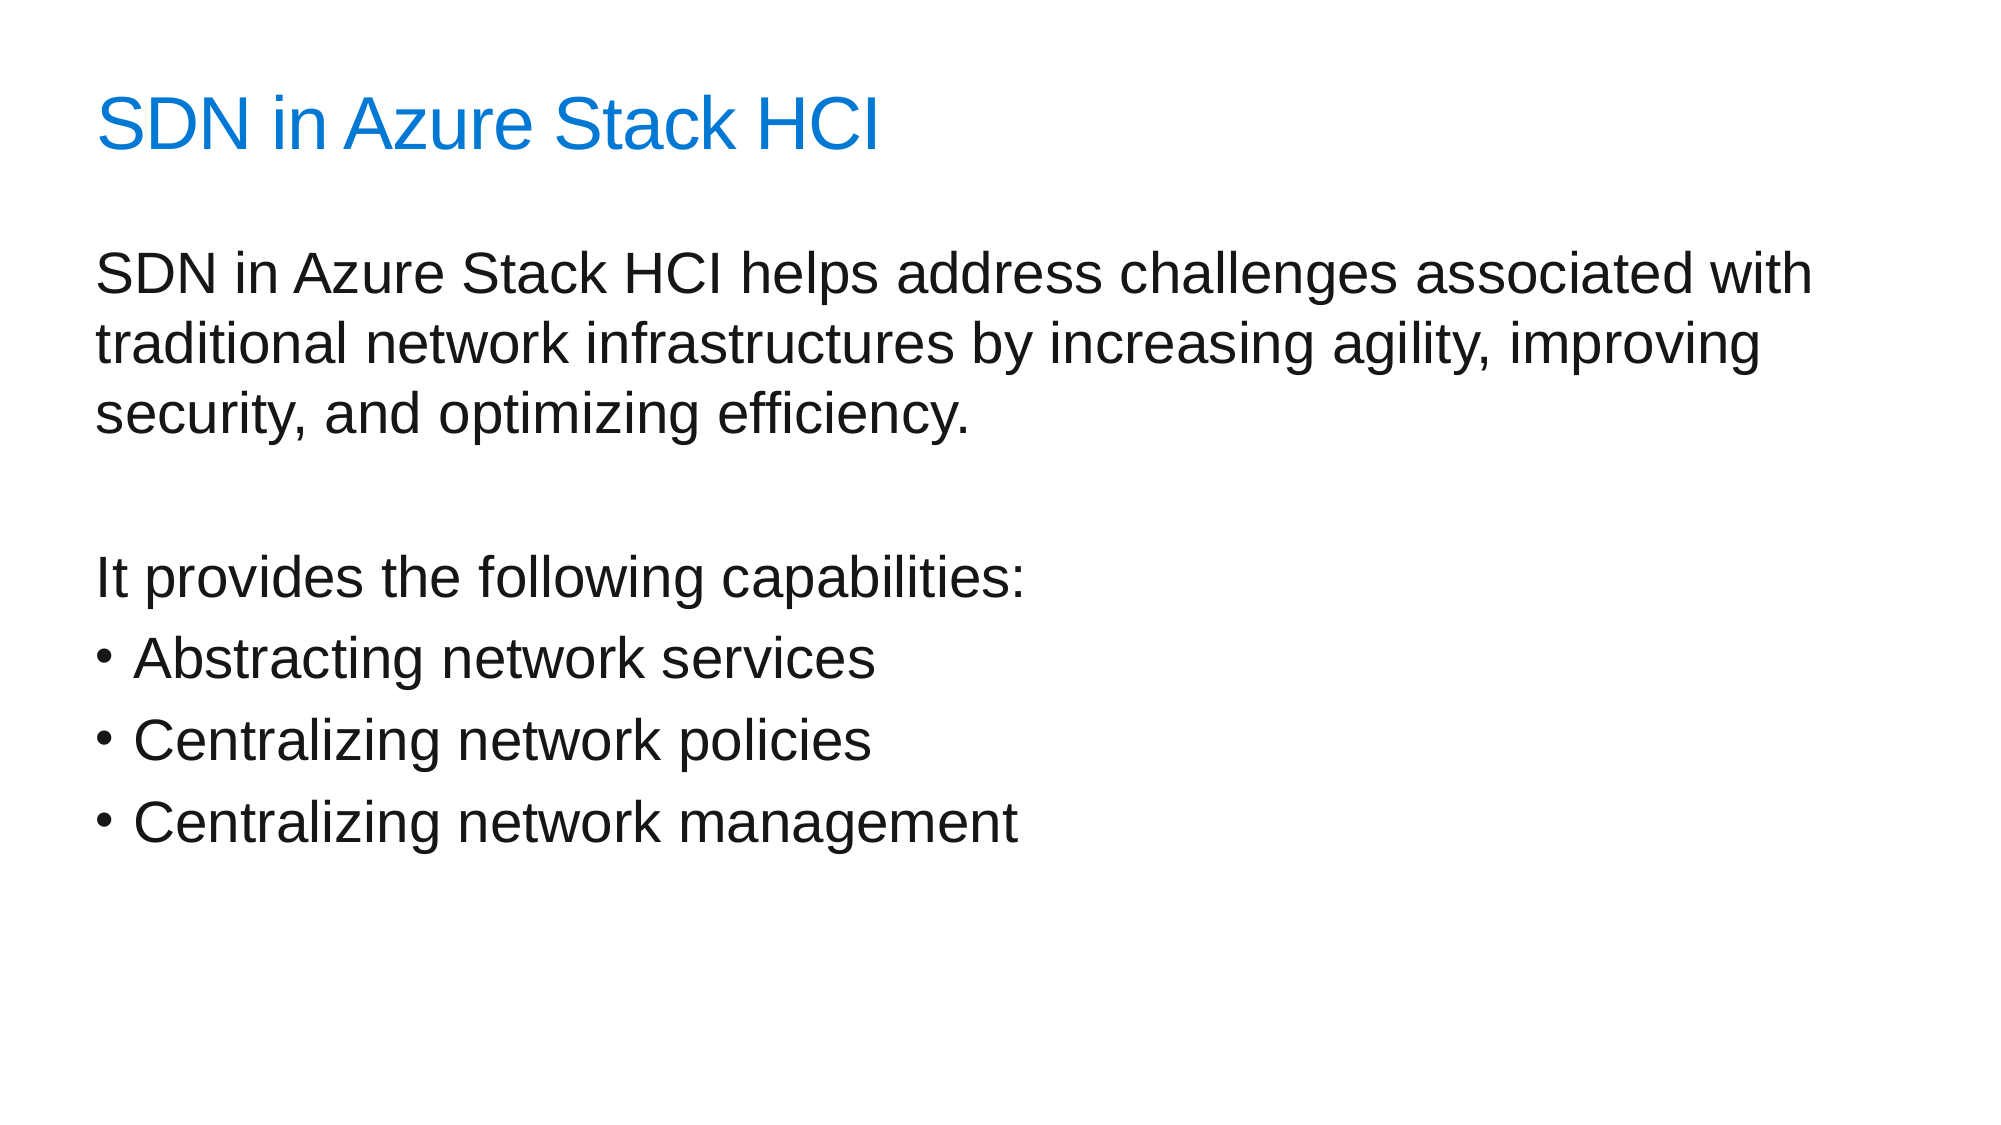

# SDN in Azure Stack HCI
SDN in Azure Stack HCI helps address challenges associated with traditional network infrastructures by increasing agility, improving security, and optimizing efficiency.

It provides the following capabilities:
Abstracting network services
Centralizing network policies
Centralizing network management